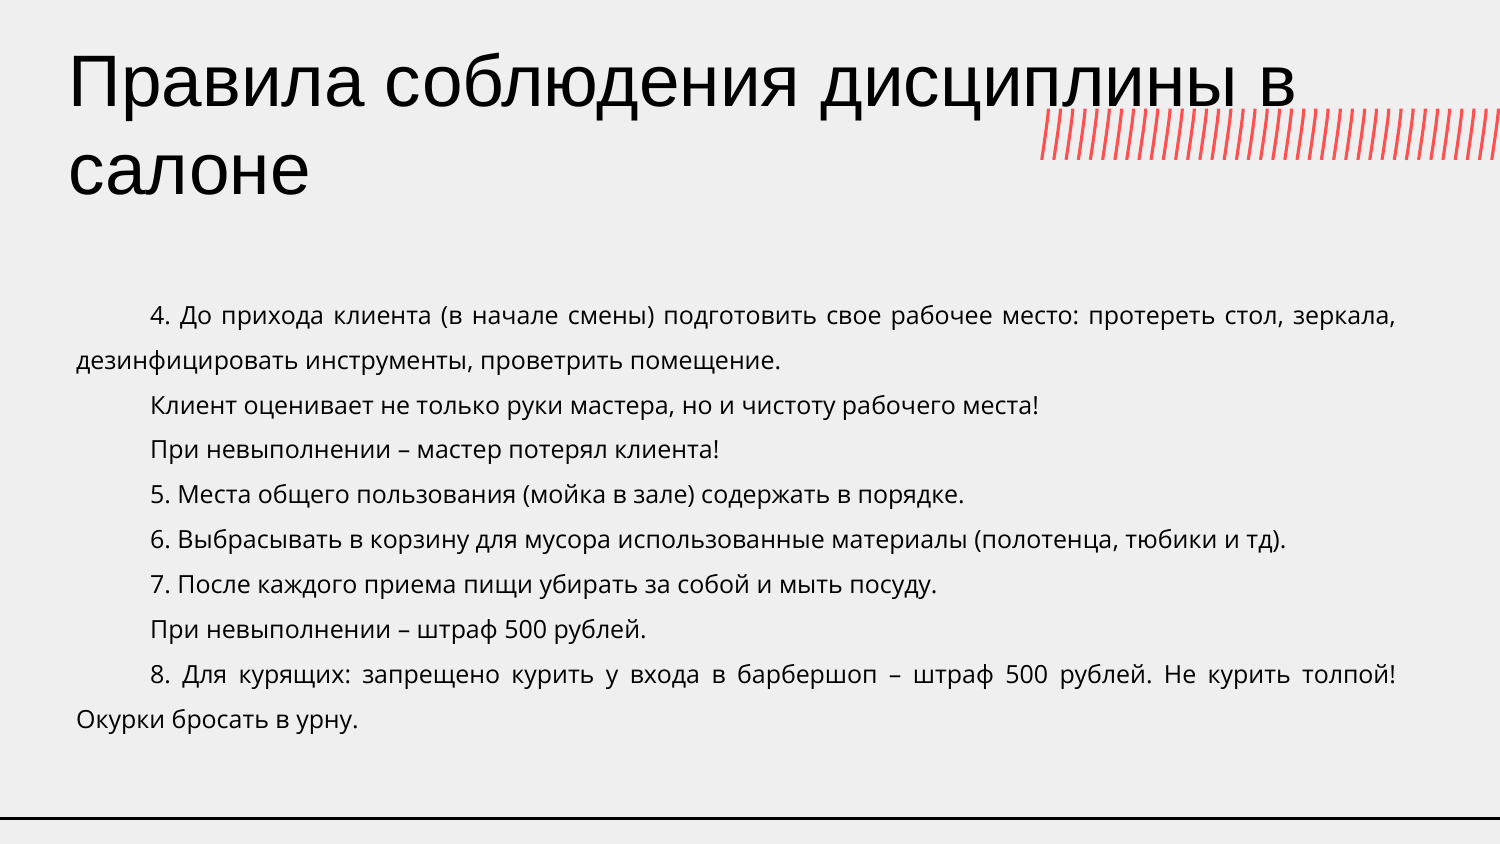

# Правила соблюдения дисциплины в салоне
4. До прихода клиента (в начале смены) подготовить свое рабочее место: протереть стол, зеркала, дезинфицировать инструменты, проветрить помещение.
Клиент оценивает не только руки мастера, но и чистоту рабочего места!
При невыполнении – мастер потерял клиента!
5. Места общего пользования (мойка в зале) содержать в порядке.
6. Выбрасывать в корзину для мусора использованные материалы (полотенца, тюбики и тд).
7. После каждого приема пищи убирать за собой и мыть посуду.
При невыполнении – штраф 500 рублей.
8. Для курящих: запрещено курить у входа в барбершоп – штраф 500 рублей. Не курить толпой! Окурки бросать в урну.